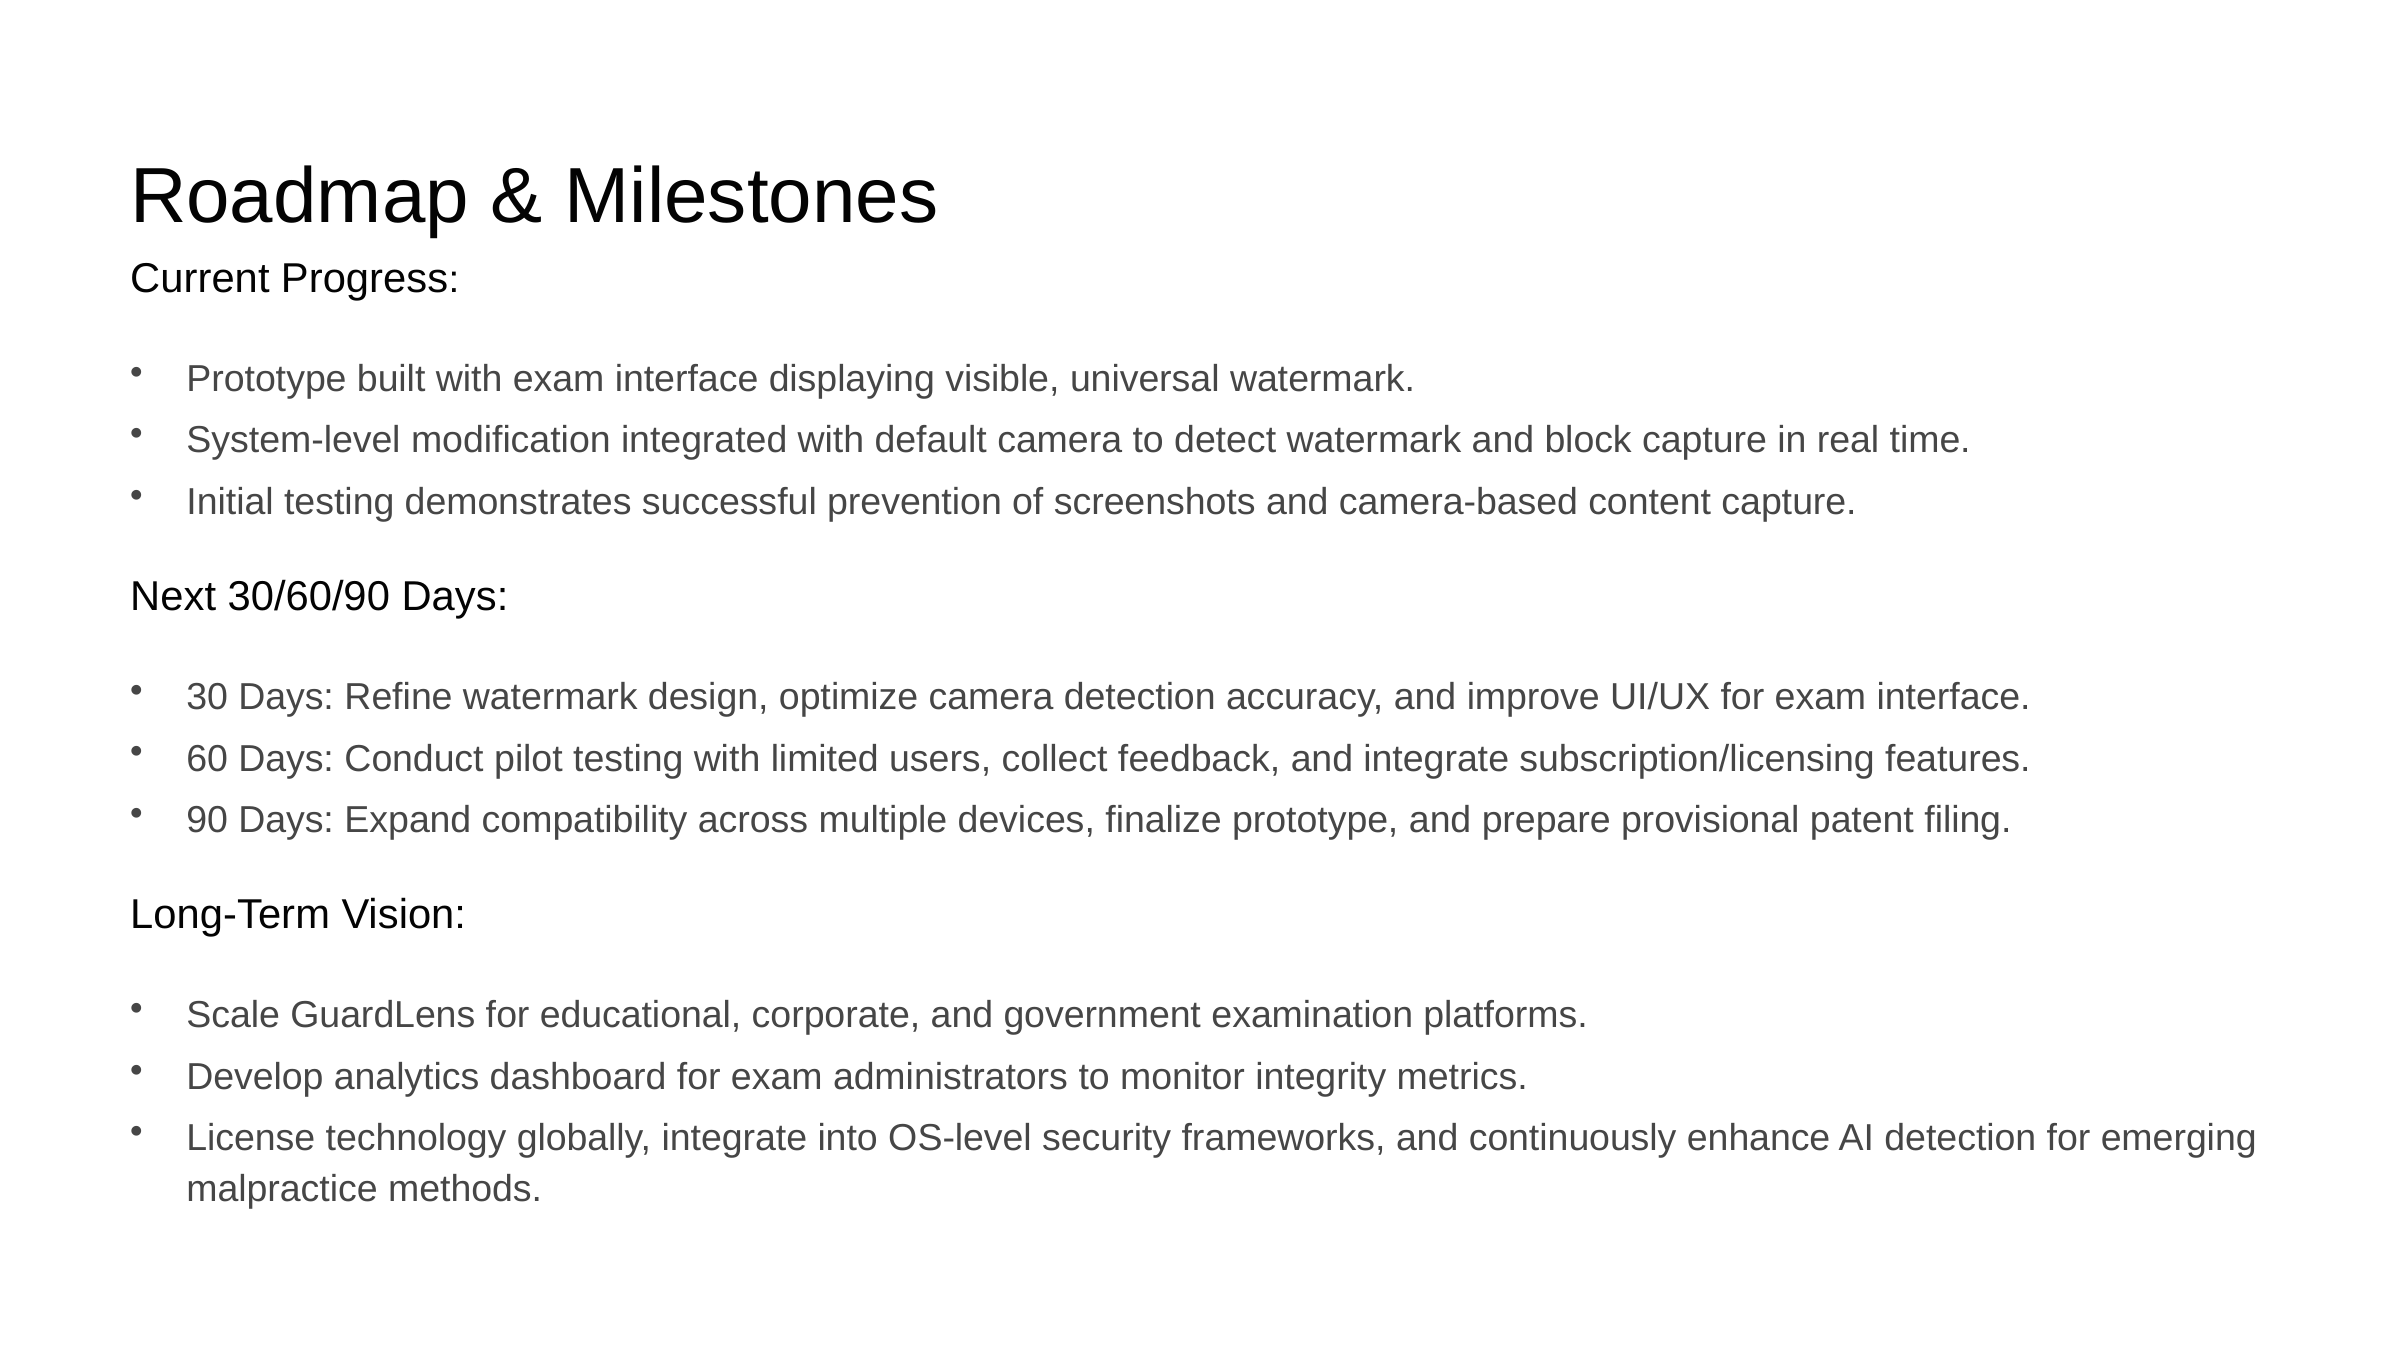

Roadmap & Milestones
Current Progress:
Prototype built with exam interface displaying visible, universal watermark.
System-level modification integrated with default camera to detect watermark and block capture in real time.
Initial testing demonstrates successful prevention of screenshots and camera-based content capture.
Next 30/60/90 Days:
30 Days: Refine watermark design, optimize camera detection accuracy, and improve UI/UX for exam interface.
60 Days: Conduct pilot testing with limited users, collect feedback, and integrate subscription/licensing features.
90 Days: Expand compatibility across multiple devices, finalize prototype, and prepare provisional patent filing.
Long-Term Vision:
Scale GuardLens for educational, corporate, and government examination platforms.
Develop analytics dashboard for exam administrators to monitor integrity metrics.
License technology globally, integrate into OS-level security frameworks, and continuously enhance AI detection for emerging malpractice methods.